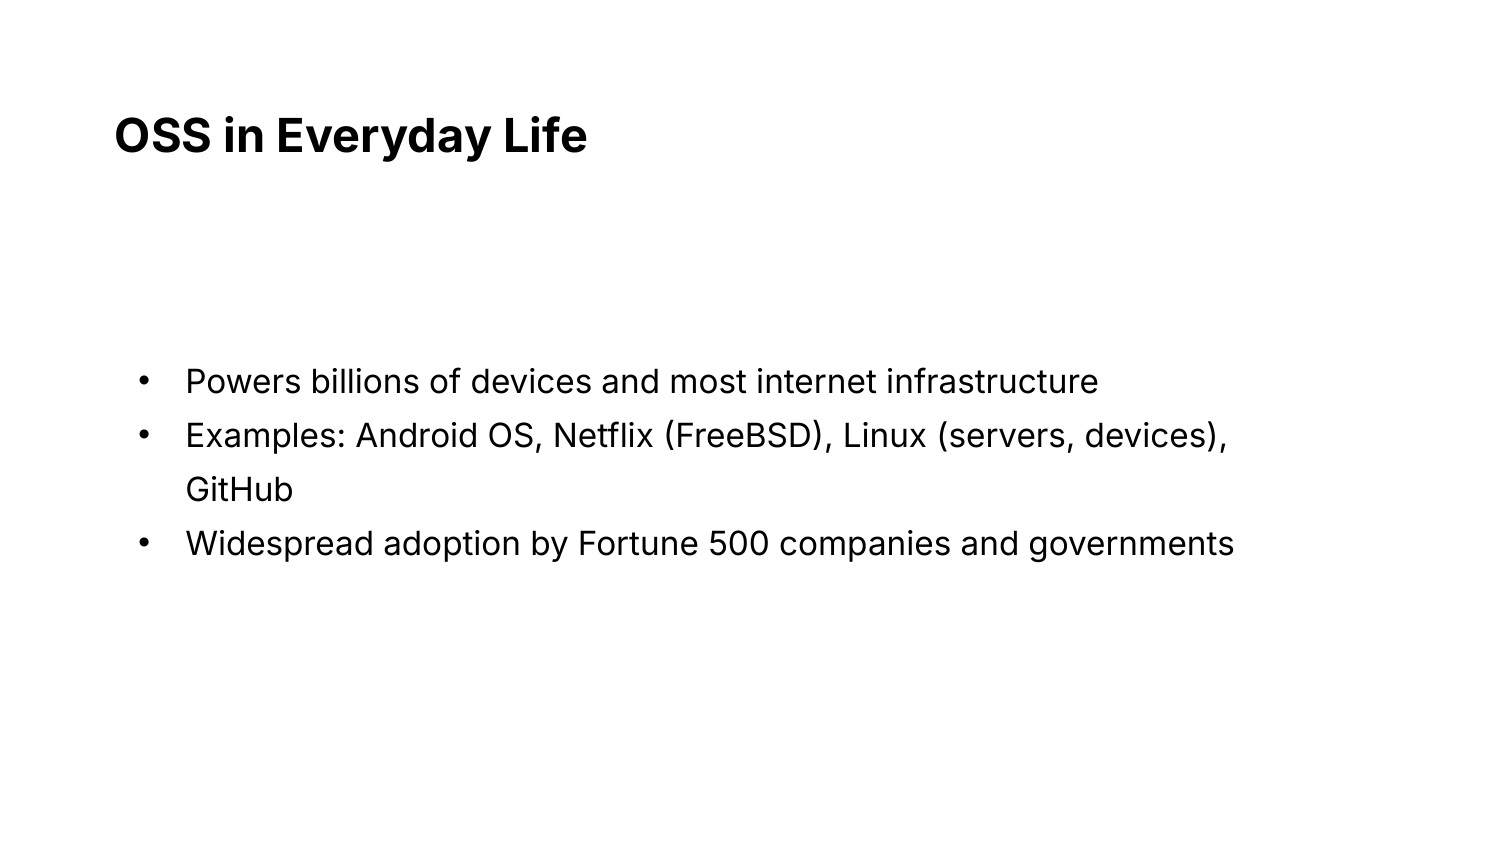

OSS in Everyday Life
Powers billions of devices and most internet infrastructure
Examples: Android OS, Netflix (FreeBSD), Linux (servers, devices), GitHub
Widespread adoption by Fortune 500 companies and governments